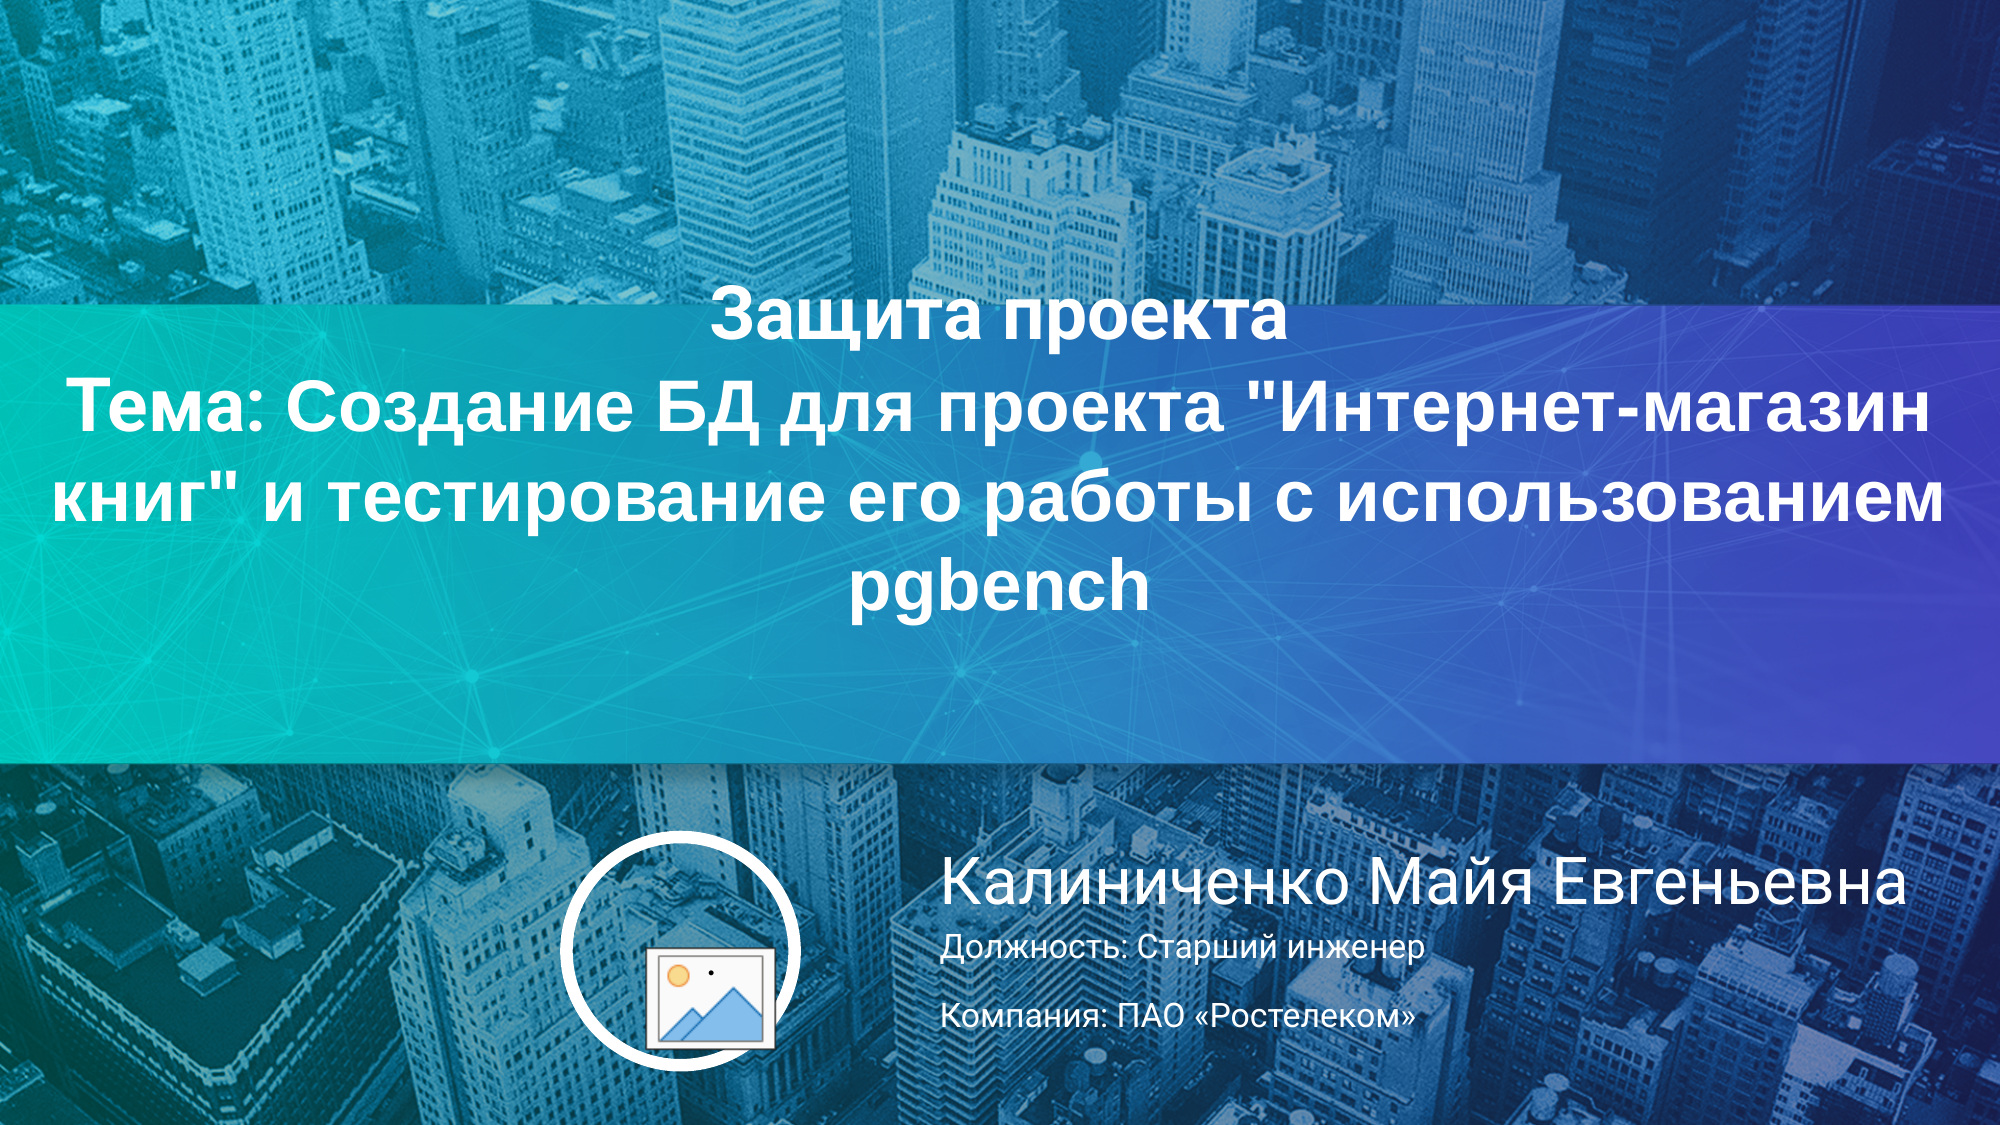

Защита проекта
Тема: Создание БД для проекта "Интернет-магазин книг" и тестирование его работы с использованием pgbench

Калиниченко Майя Евгеньевна
Должность: Старший инженер
.
Компания: ПАО «Ростелеком»